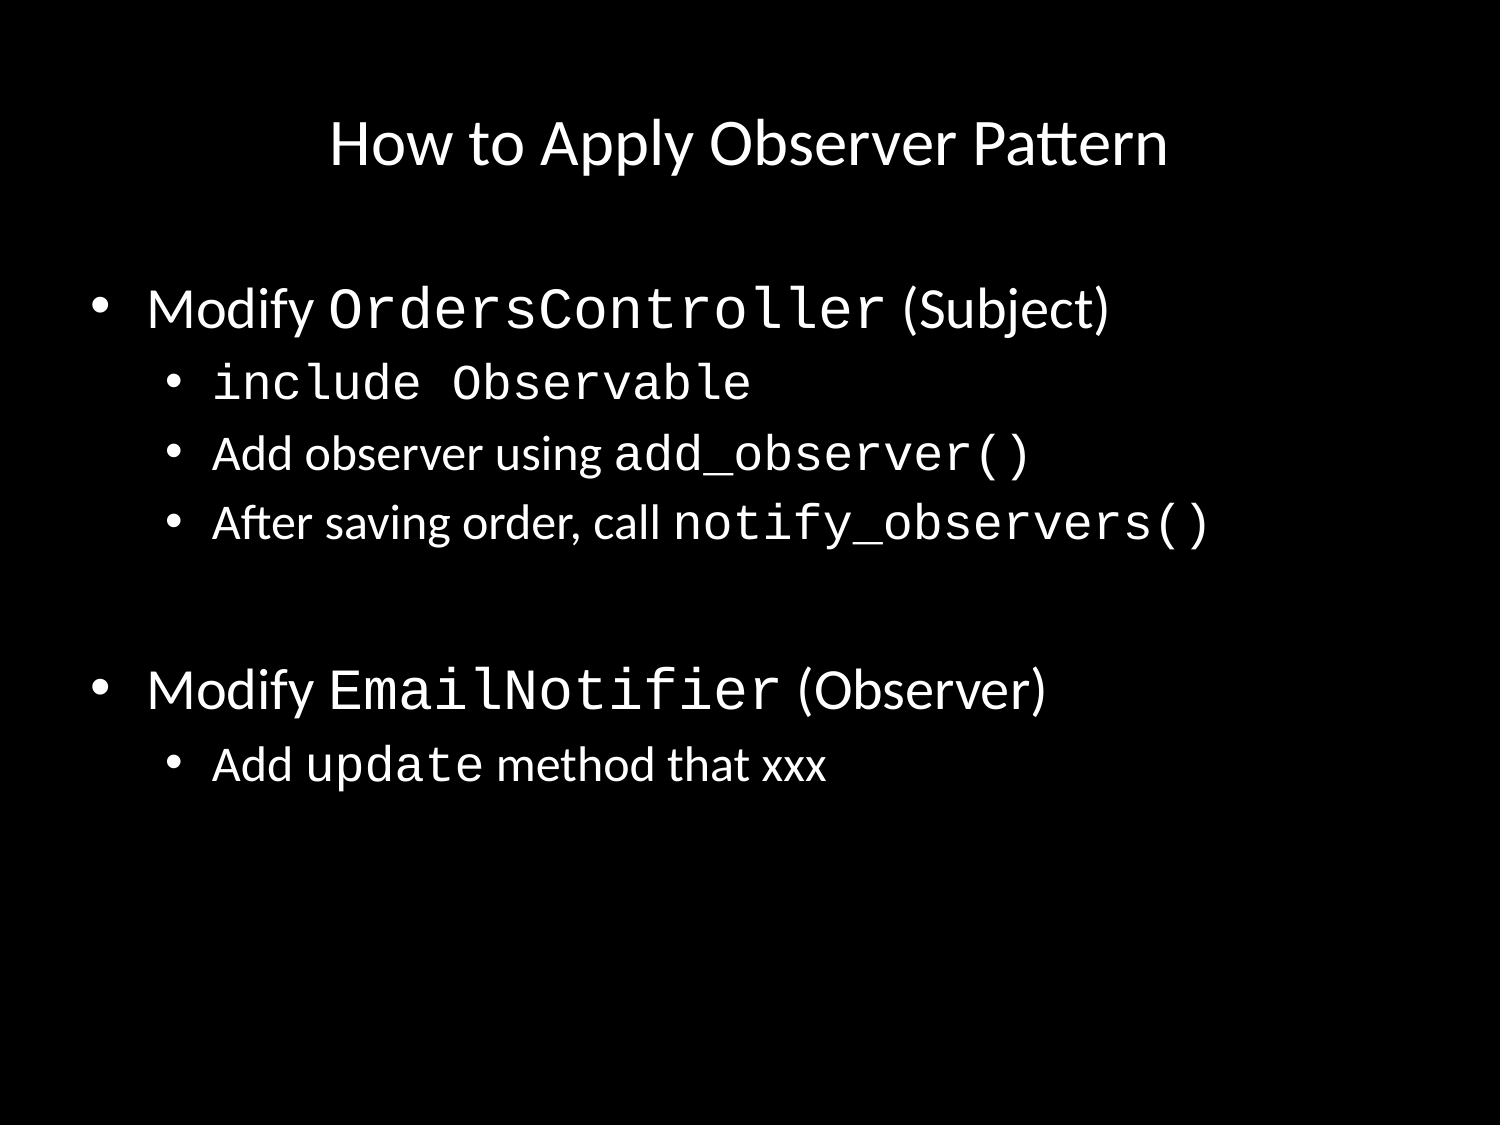

# How to Apply Observer Pattern
Modify OrdersController (Subject)
include Observable
Add observer using add_observer()
After saving order, call notify_observers()

Modify EmailNotifier (Observer)
Add update method that xxx